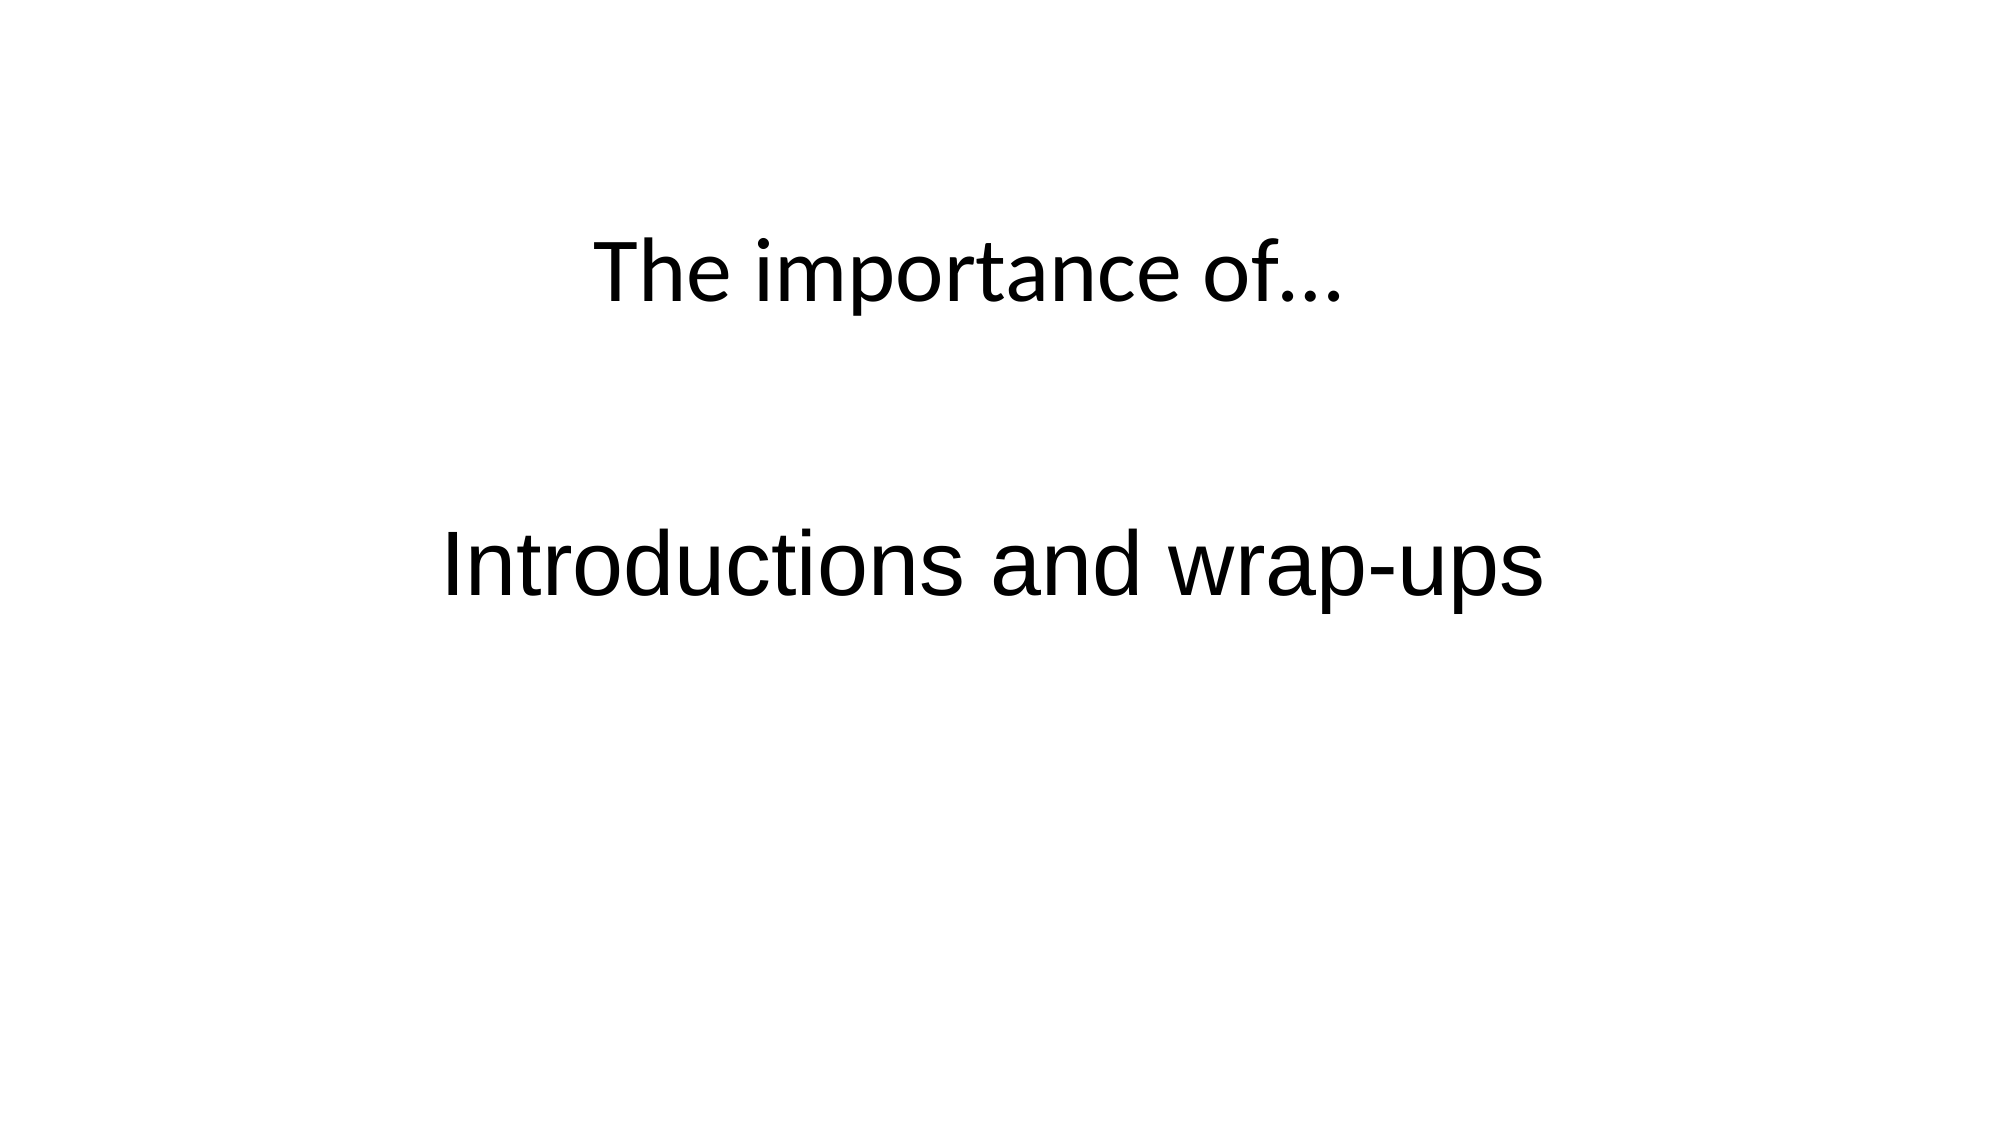

The importance of…
# Introductions and wrap-ups